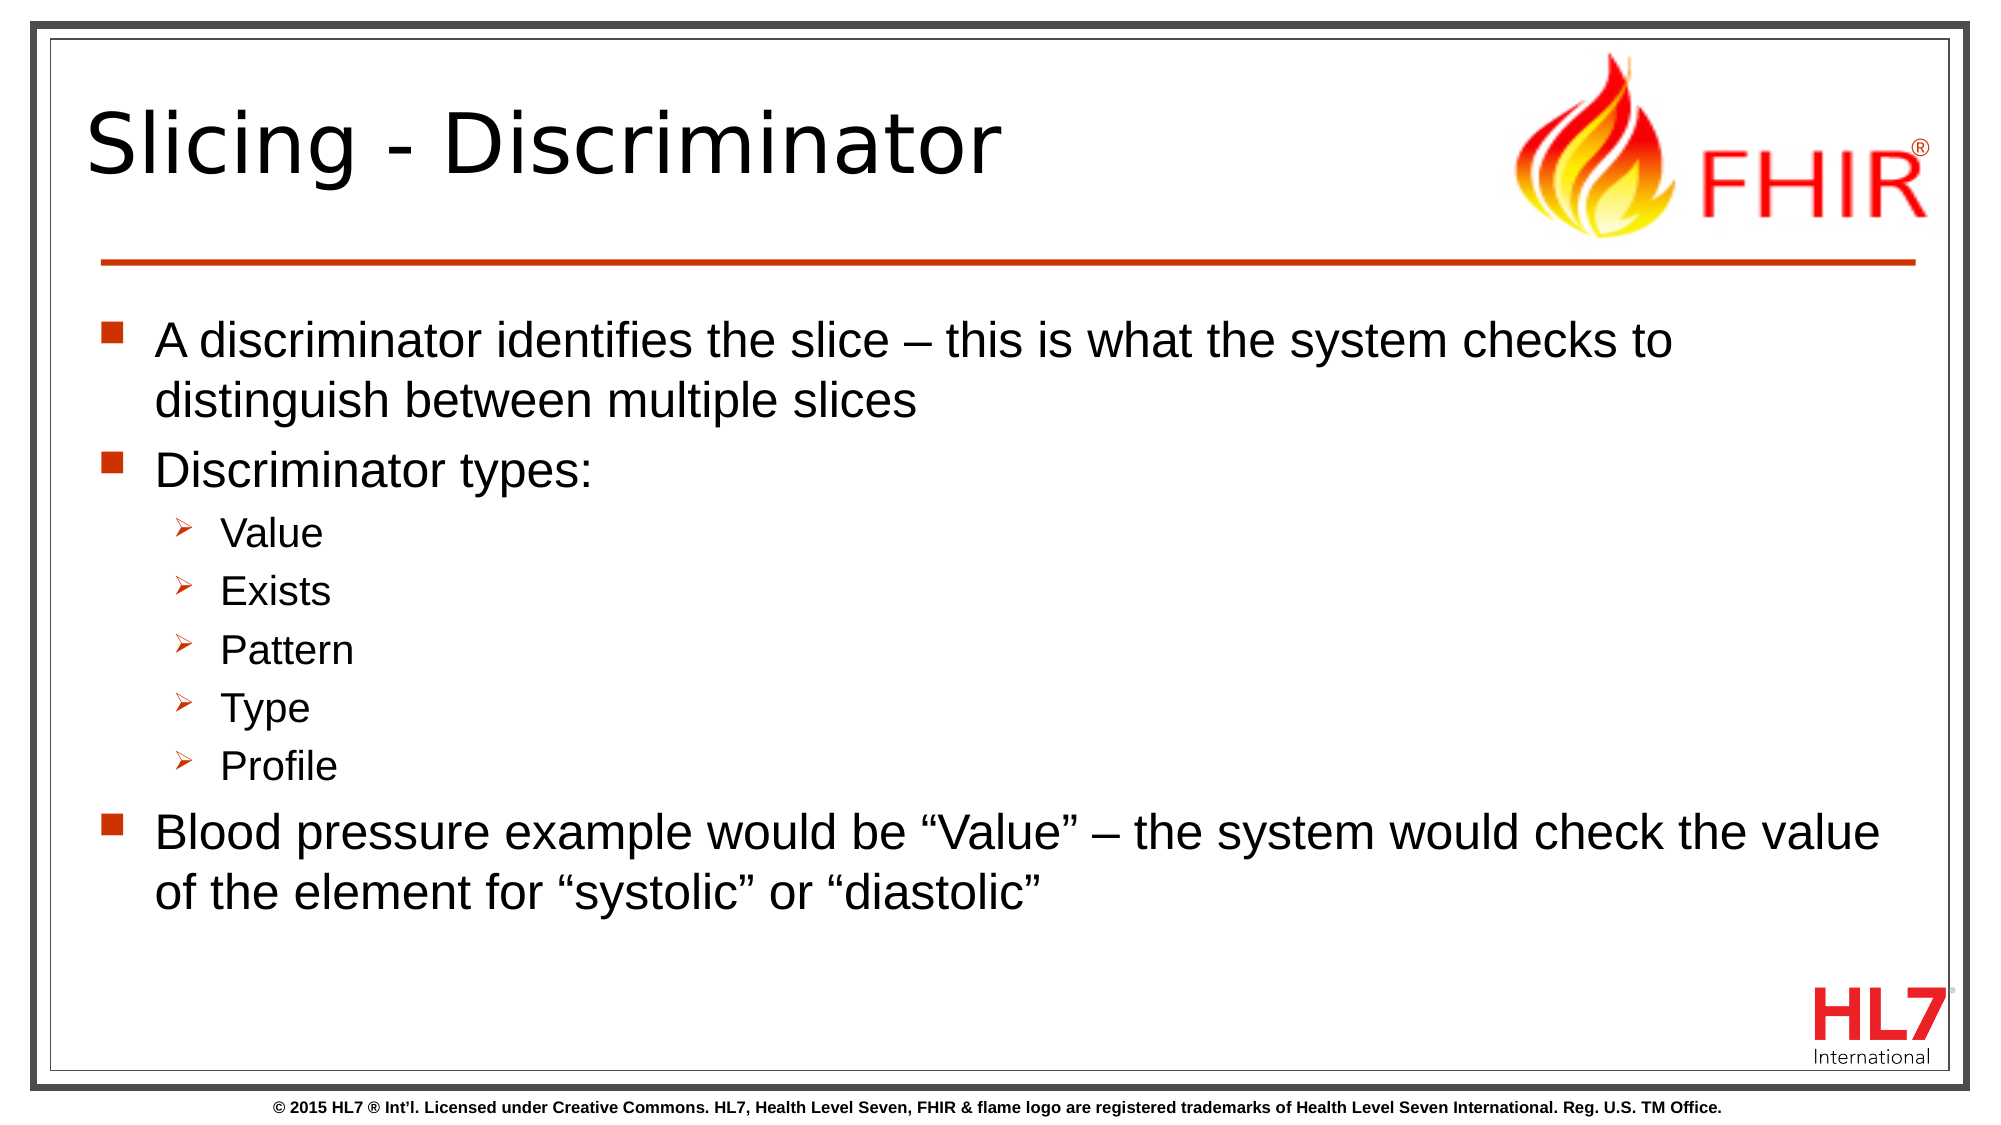

# Slicing - Discriminator
A discriminator identifies the slice – this is what the system checks to distinguish between multiple slices
Discriminator types:
Value
Exists
Pattern
Type
Profile
Blood pressure example would be “Value” – the system would check the value of the element for “systolic” or “diastolic”